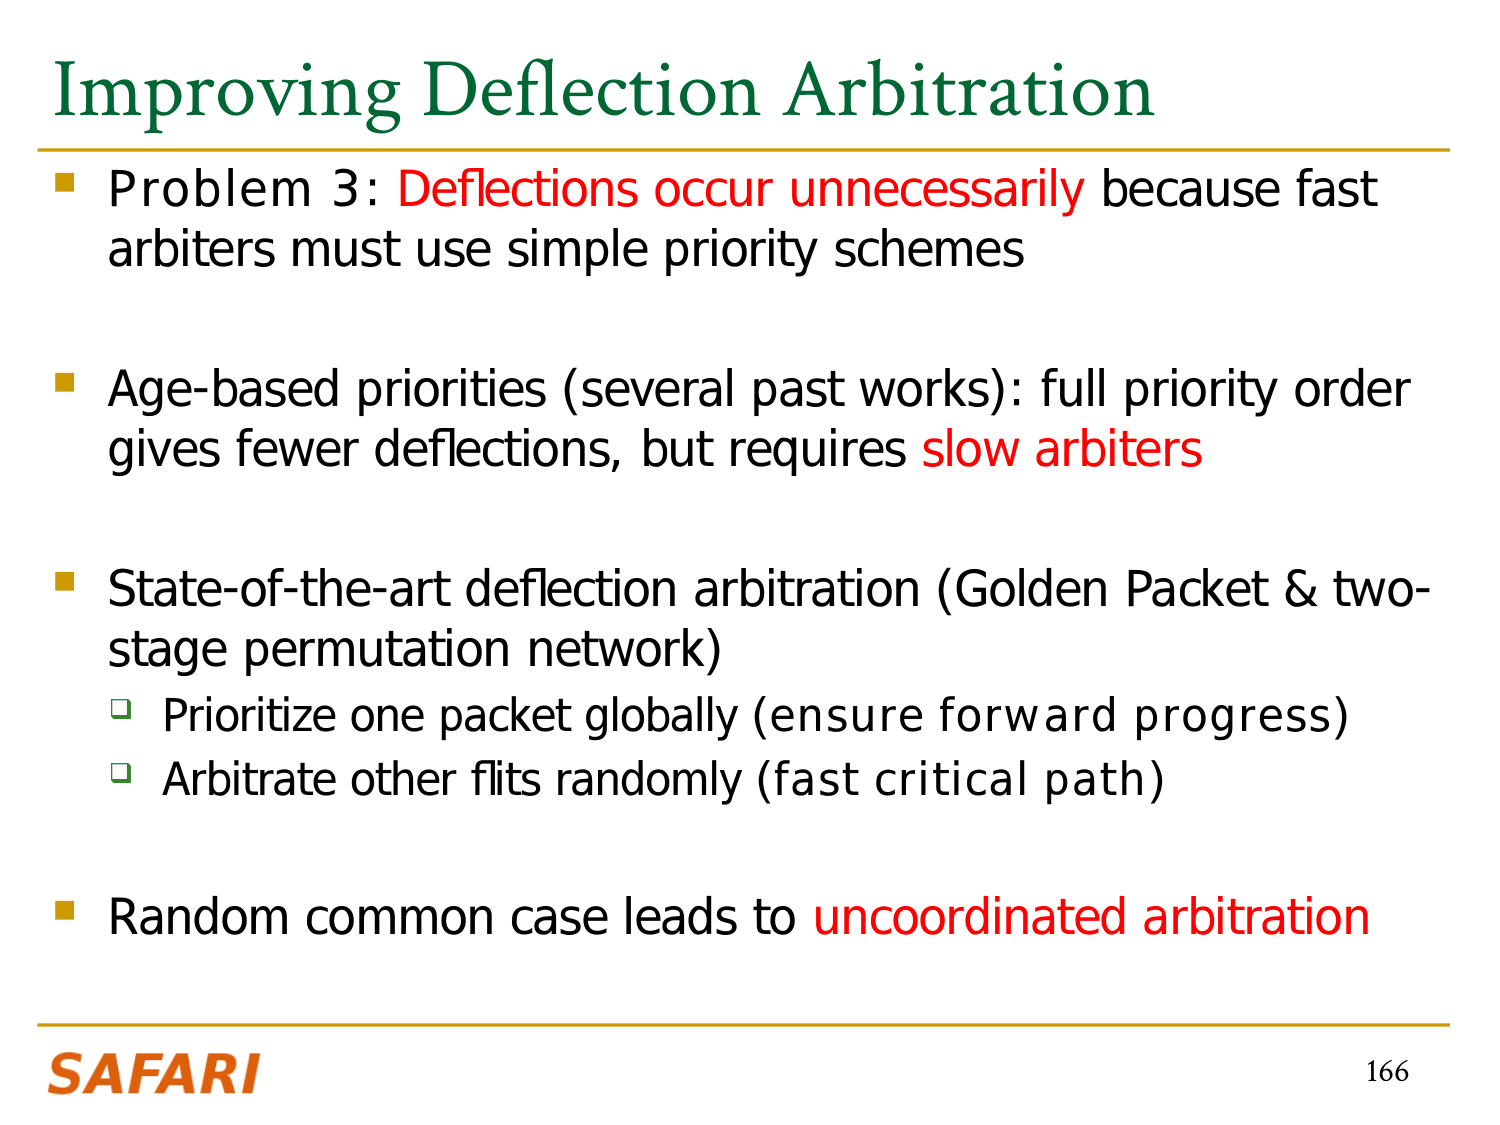

# Improving Deflection Arbitration
Problem 3: Deflections occur unnecessarily because fast arbiters must use simple priority schemes

Age-based priorities (several past works): full priority order gives fewer deflections, but requires slow arbiters

State-of-the-art deflection arbitration (Golden Packet & two-stage permutation network)
Prioritize one packet globally (ensure forward progress)
Arbitrate other flits randomly (fast critical path)

Random common case leads to uncoordinated arbitration
166